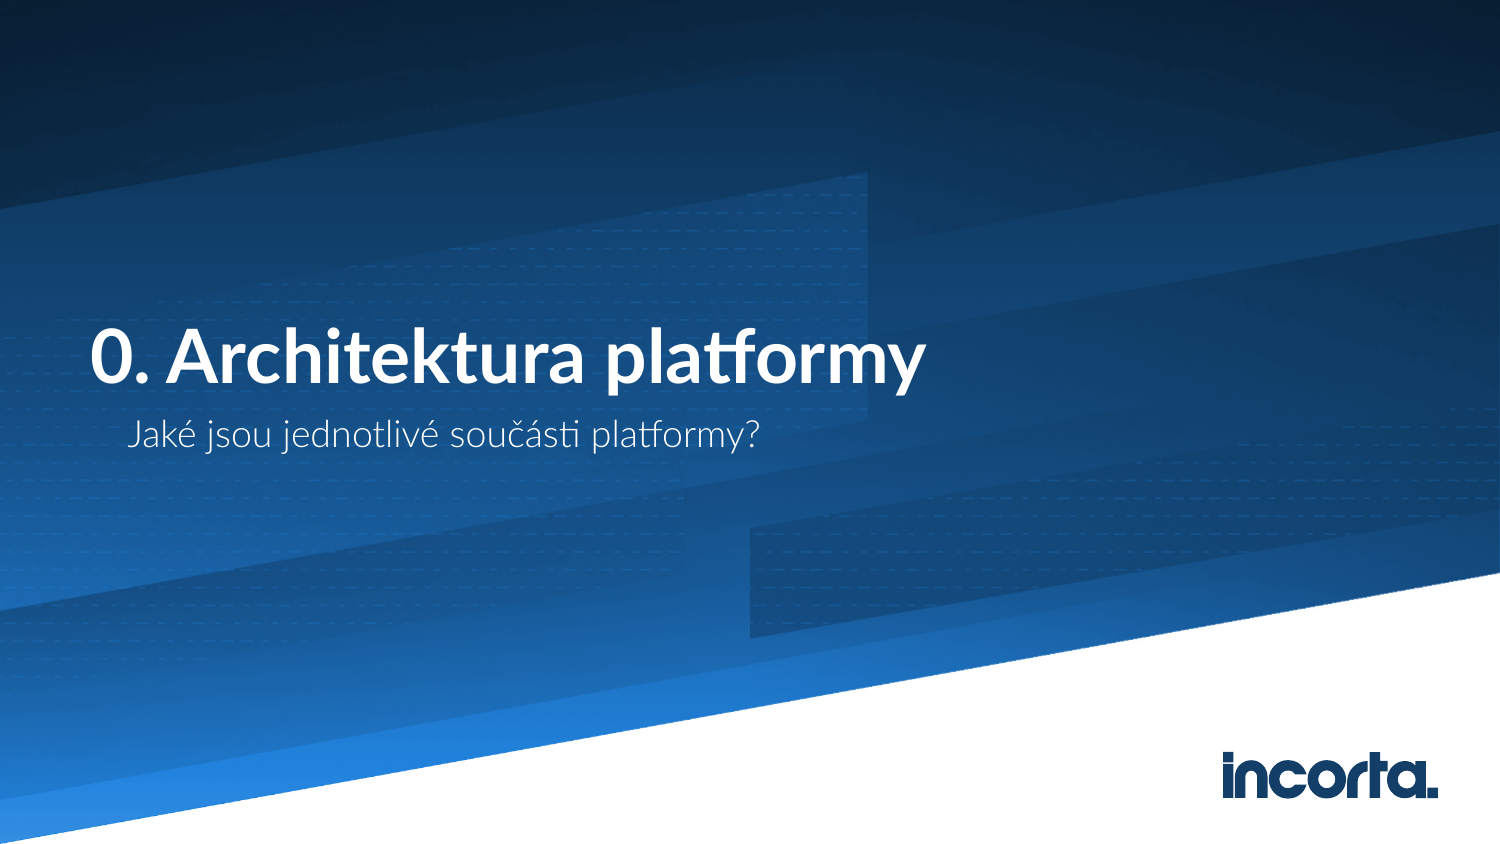

# 0. Architektura platformy
Jaké jsou jednotlivé součásti platformy?